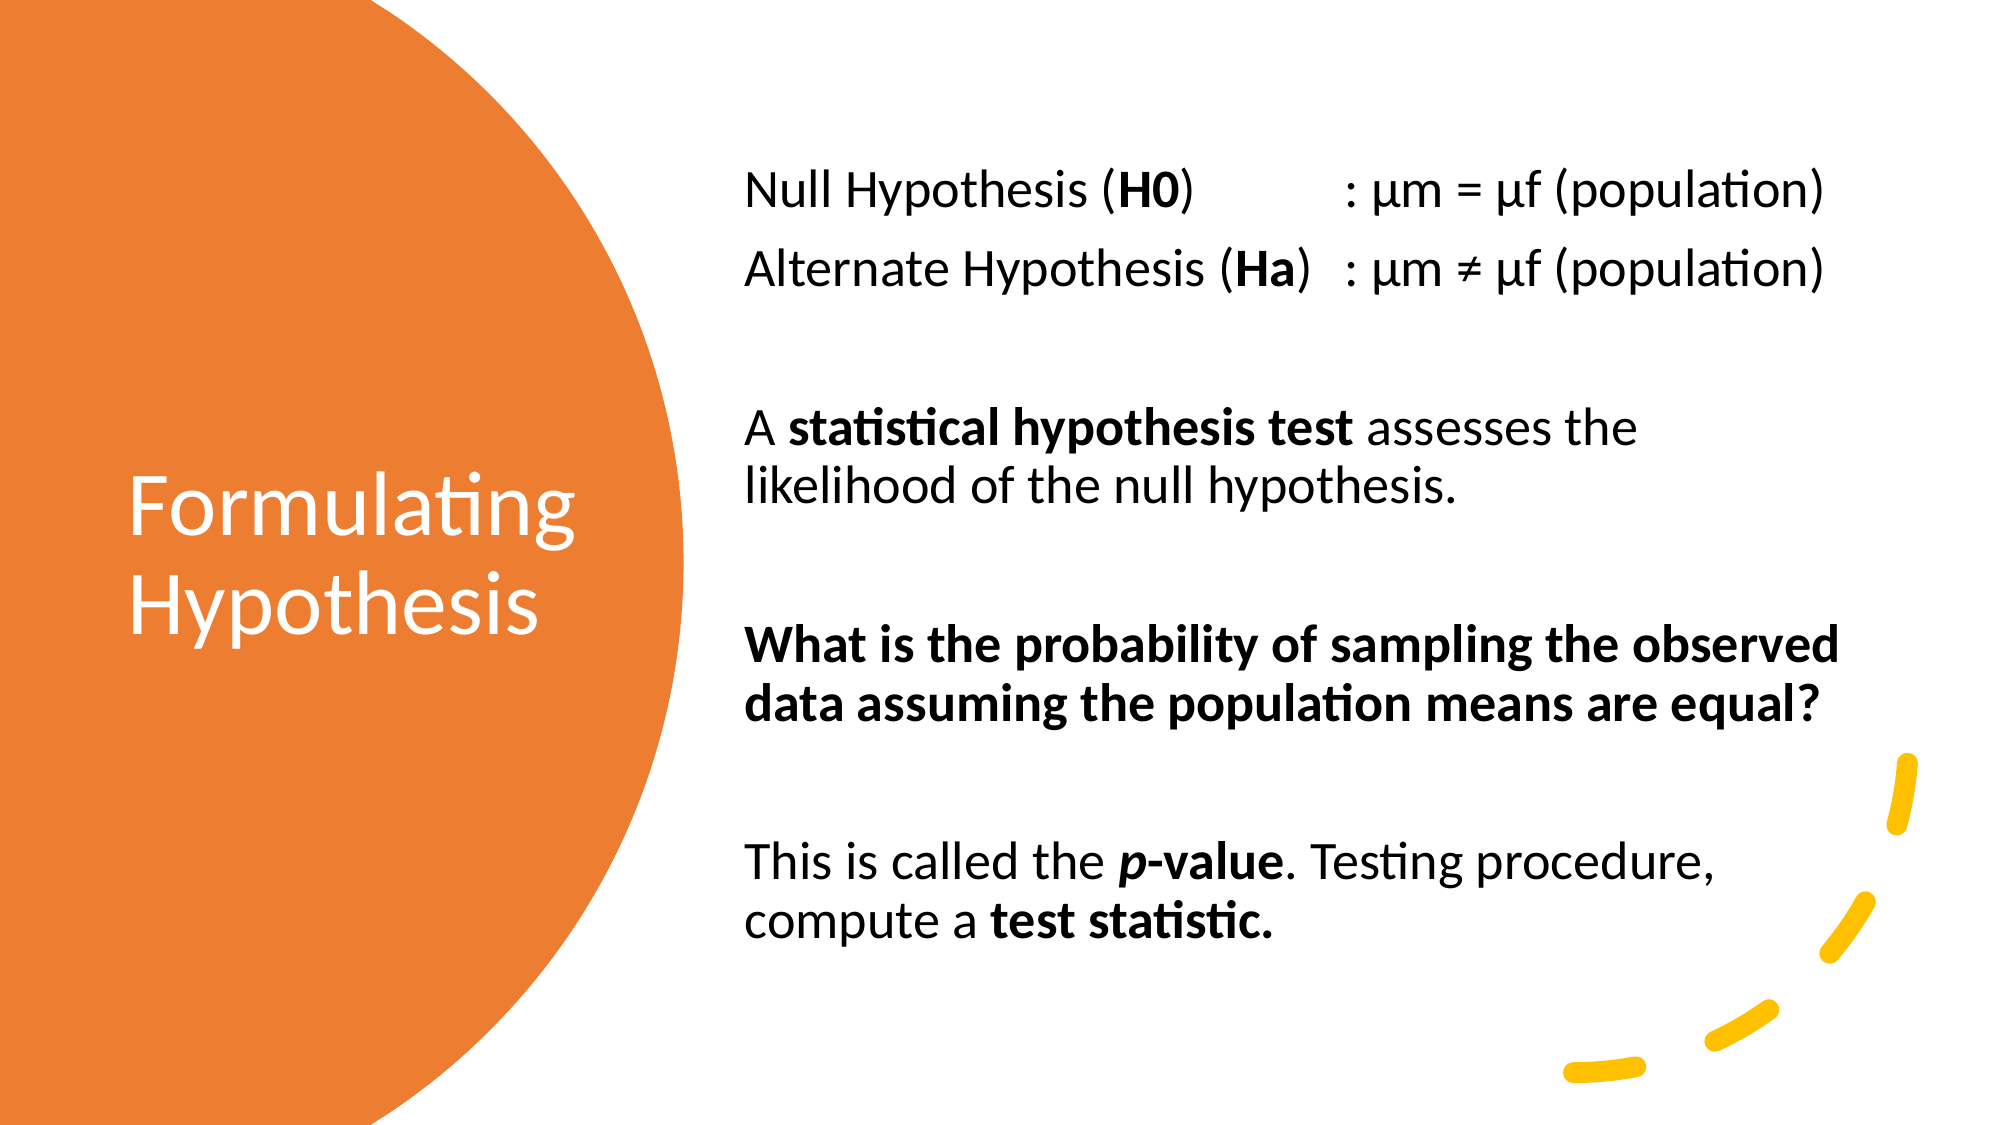

Null Hypothesis (H0)	: μm = μf (population)
Alternate Hypothesis (Ha)	: μm ≠ μf (population)

A statistical hypothesis test assesses the likelihood of the null hypothesis.

What is the probability of sampling the observed data assuming the population means are equal?

This is called the p-value. Testing procedure, compute a test statistic.
# Formulating Hypothesis